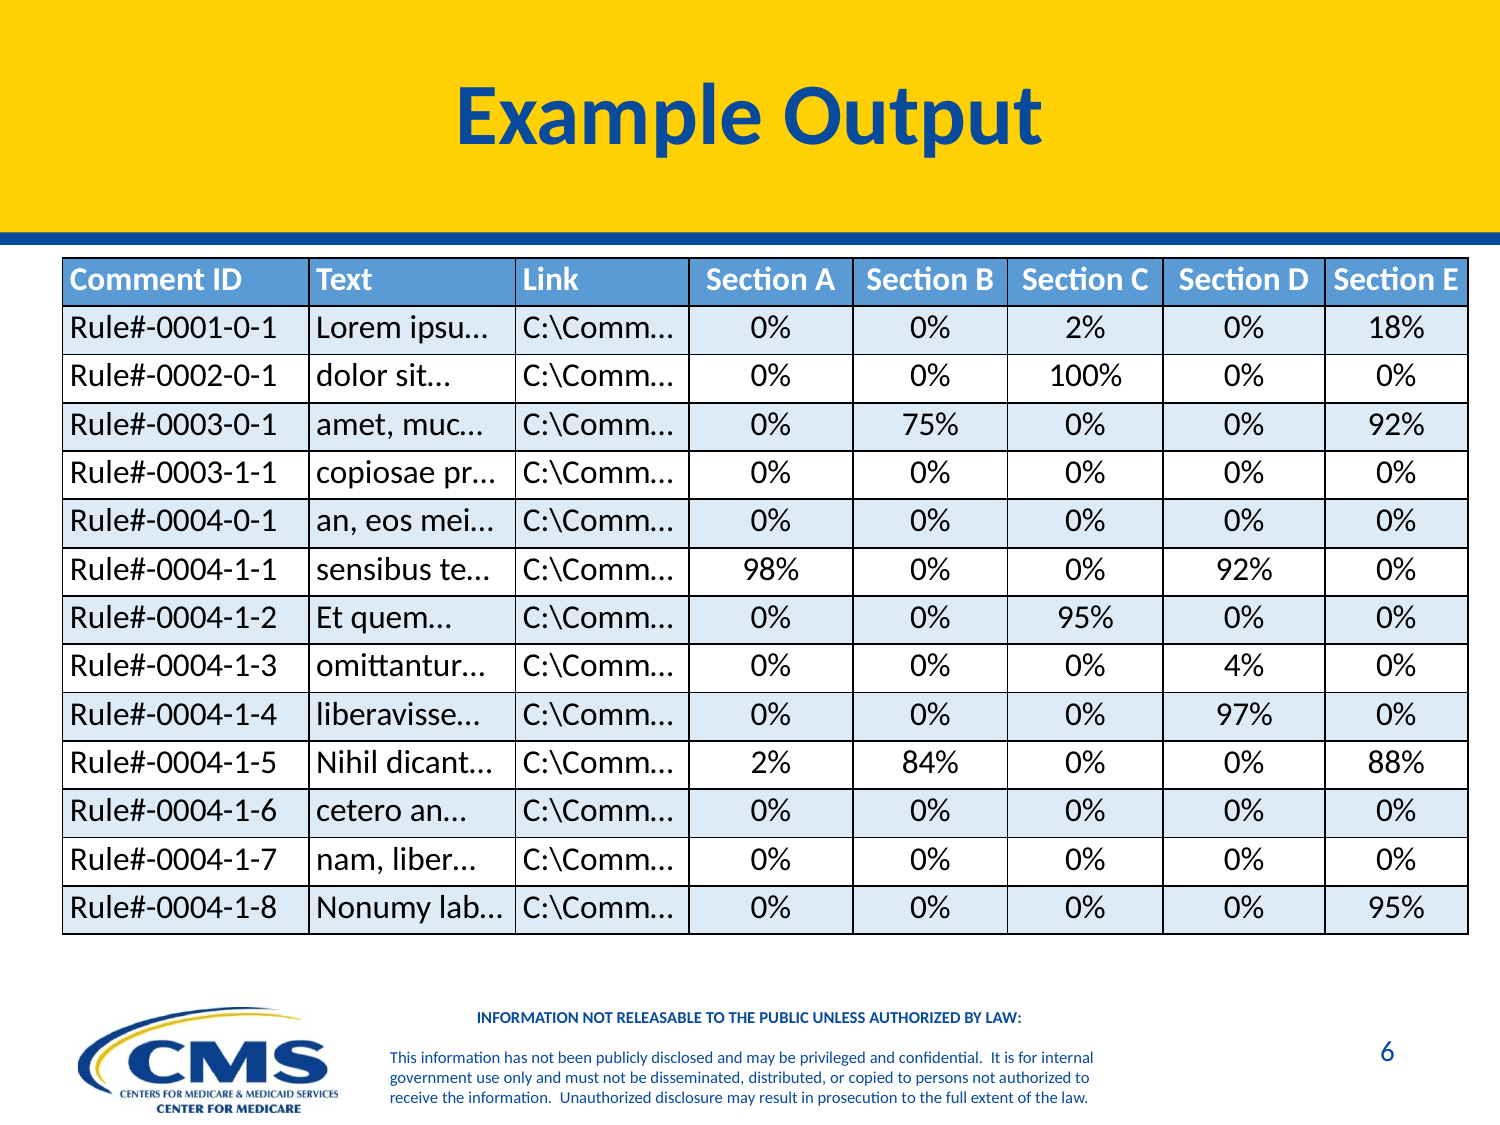

# Example Output
| Comment ID | Text | Link | Section A | Section B | Section C | Section D | Section E |
| --- | --- | --- | --- | --- | --- | --- | --- |
| Rule#-0001-0-1 | Lorem ipsu… | C:\Comm… | 0% | 0% | 2% | 0% | 18% |
| Rule#-0002-0-1 | dolor sit… | C:\Comm… | 0% | 0% | 100% | 0% | 0% |
| Rule#-0003-0-1 | amet, muc… | C:\Comm… | 0% | 75% | 0% | 0% | 92% |
| Rule#-0003-1-1 | copiosae pr… | C:\Comm… | 0% | 0% | 0% | 0% | 0% |
| Rule#-0004-0-1 | an, eos mei… | C:\Comm… | 0% | 0% | 0% | 0% | 0% |
| Rule#-0004-1-1 | sensibus te… | C:\Comm… | 98% | 0% | 0% | 92% | 0% |
| Rule#-0004-1-2 | Et quem… | C:\Comm… | 0% | 0% | 95% | 0% | 0% |
| Rule#-0004-1-3 | omittantur… | C:\Comm… | 0% | 0% | 0% | 4% | 0% |
| Rule#-0004-1-4 | liberavisse… | C:\Comm… | 0% | 0% | 0% | 97% | 0% |
| Rule#-0004-1-5 | Nihil dicant… | C:\Comm… | 2% | 84% | 0% | 0% | 88% |
| Rule#-0004-1-6 | cetero an… | C:\Comm… | 0% | 0% | 0% | 0% | 0% |
| Rule#-0004-1-7 | nam, liber… | C:\Comm… | 0% | 0% | 0% | 0% | 0% |
| Rule#-0004-1-8 | Nonumy lab… | C:\Comm… | 0% | 0% | 0% | 0% | 95% |